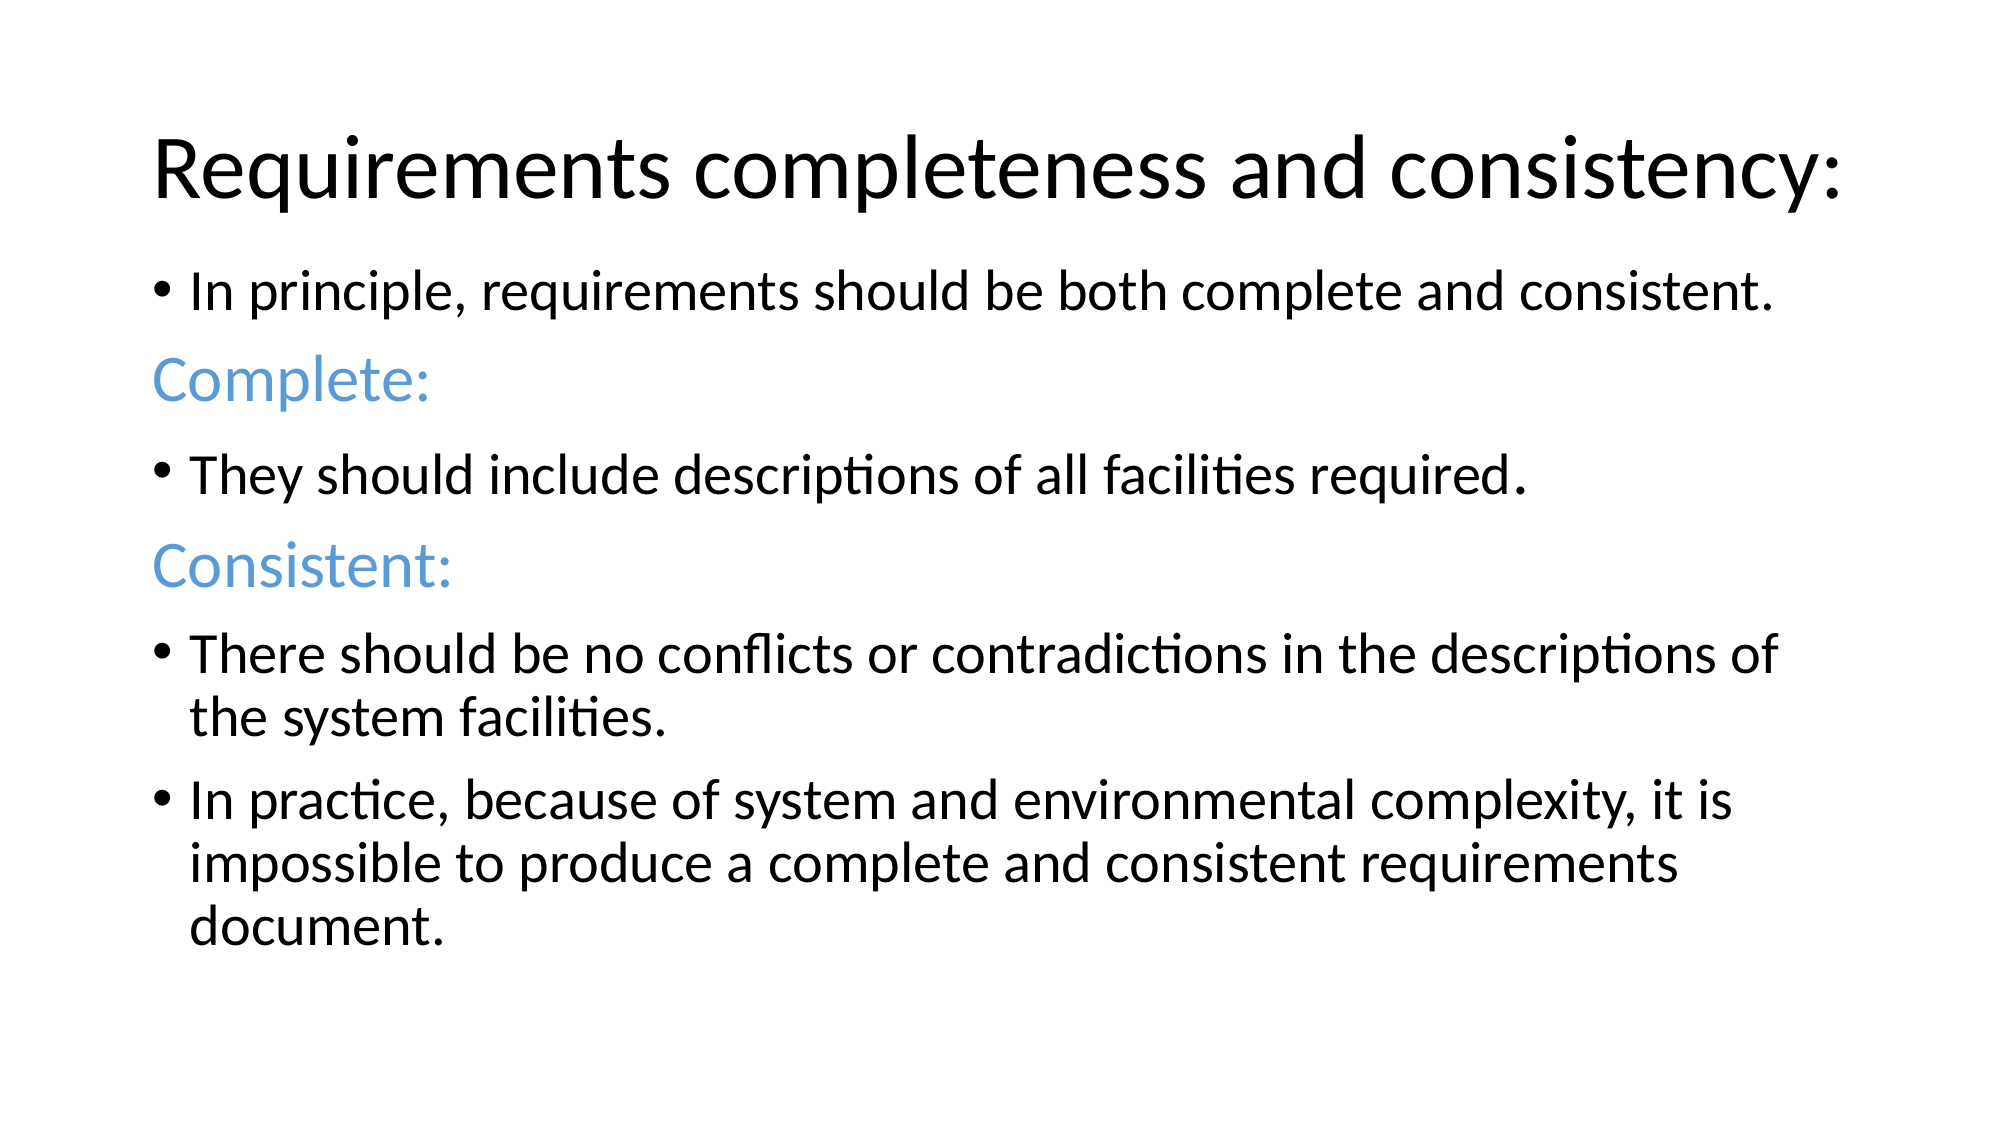

# Requirements completeness and consistency:
In principle, requirements should be both complete and consistent.
Complete:
They should include descriptions of all facilities required.
Consistent:
There should be no conflicts or contradictions in the descriptions of the system facilities.
In practice, because of system and environmental complexity, it is impossible to produce a complete and consistent requirements document.